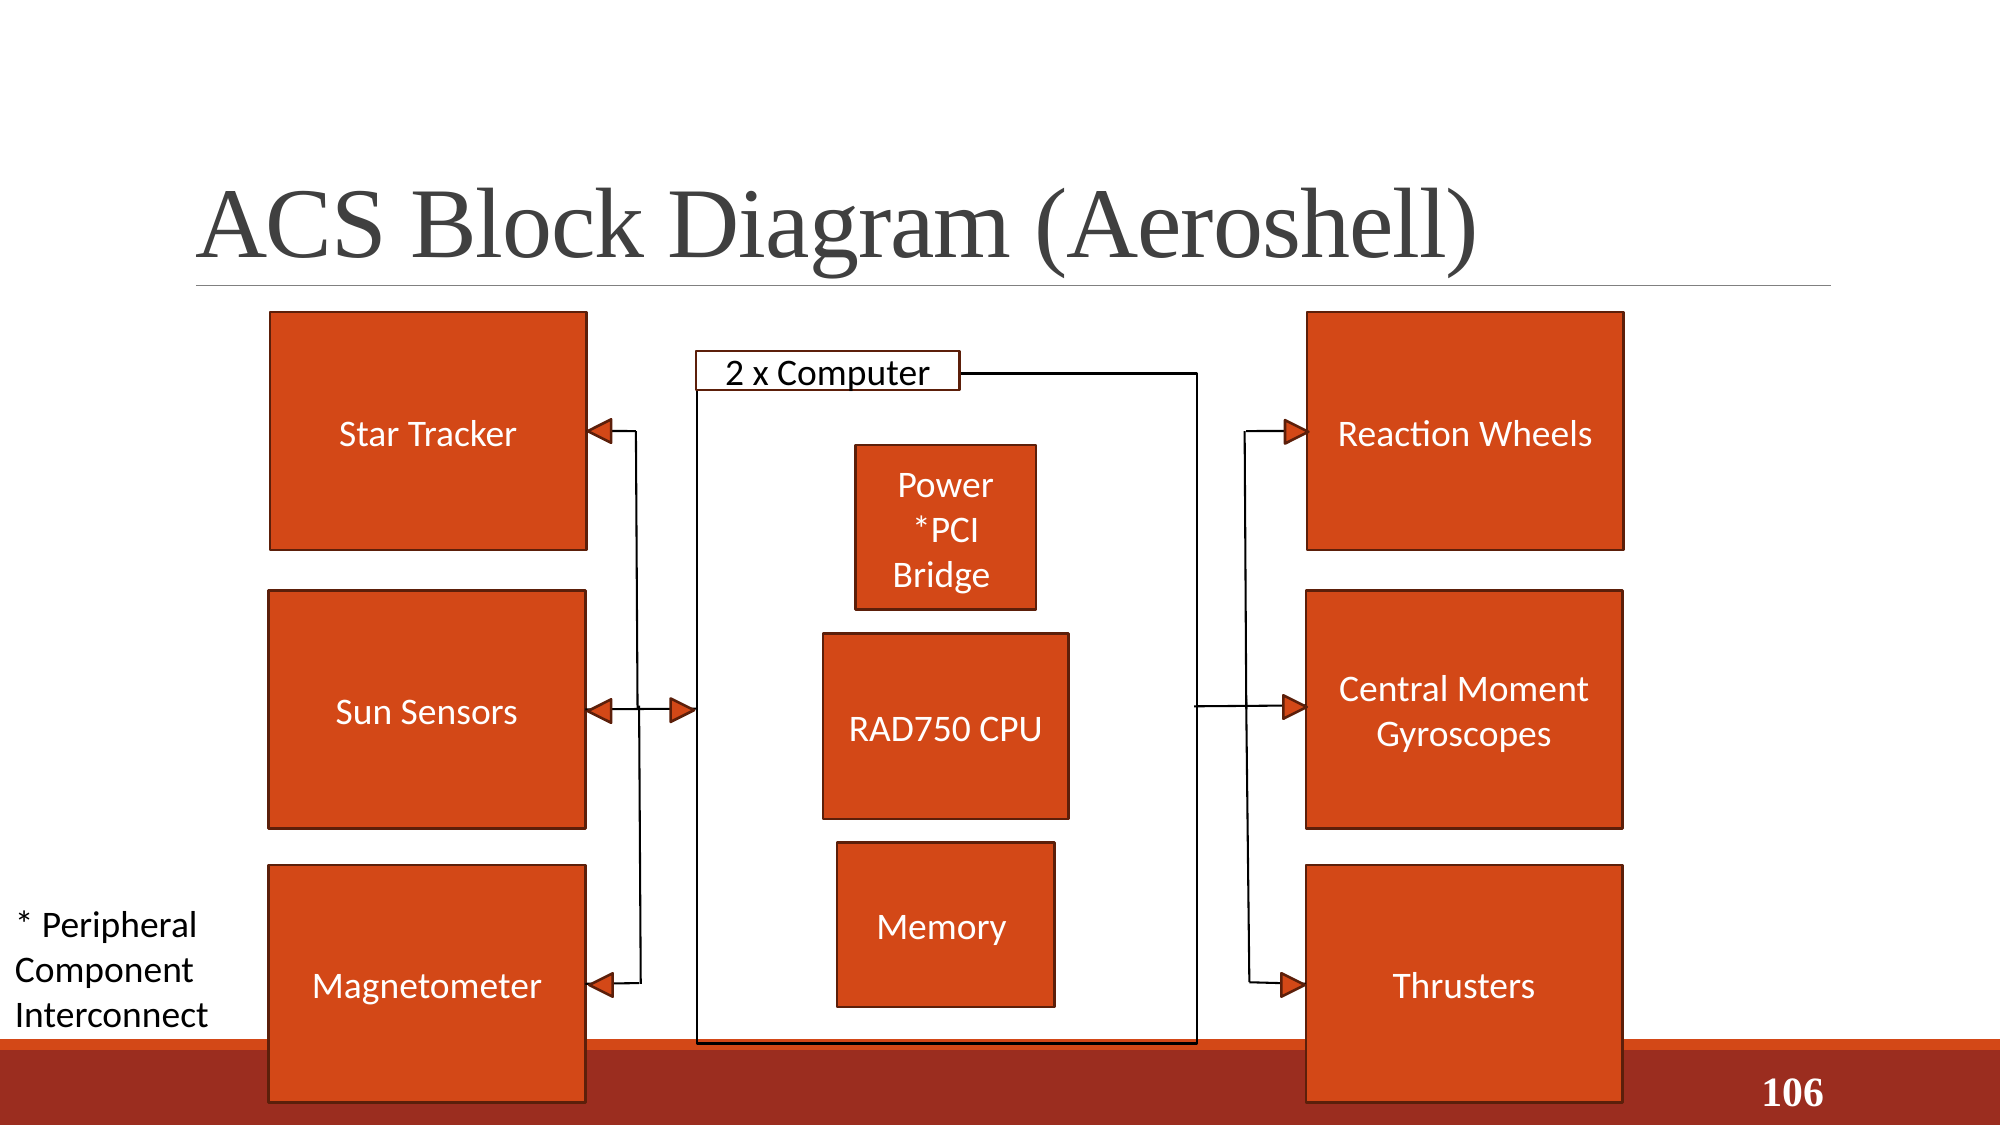

# ACS Block Diagram (Aeroshell)
Star Tracker
Reaction Wheels
2 x Computer

Power *PCI Bridge
Sun Sensors
Central Moment Gyroscopes
RAD750 CPU

Memory
Magnetometer
Thrusters
* Peripheral Component Interconnect

106